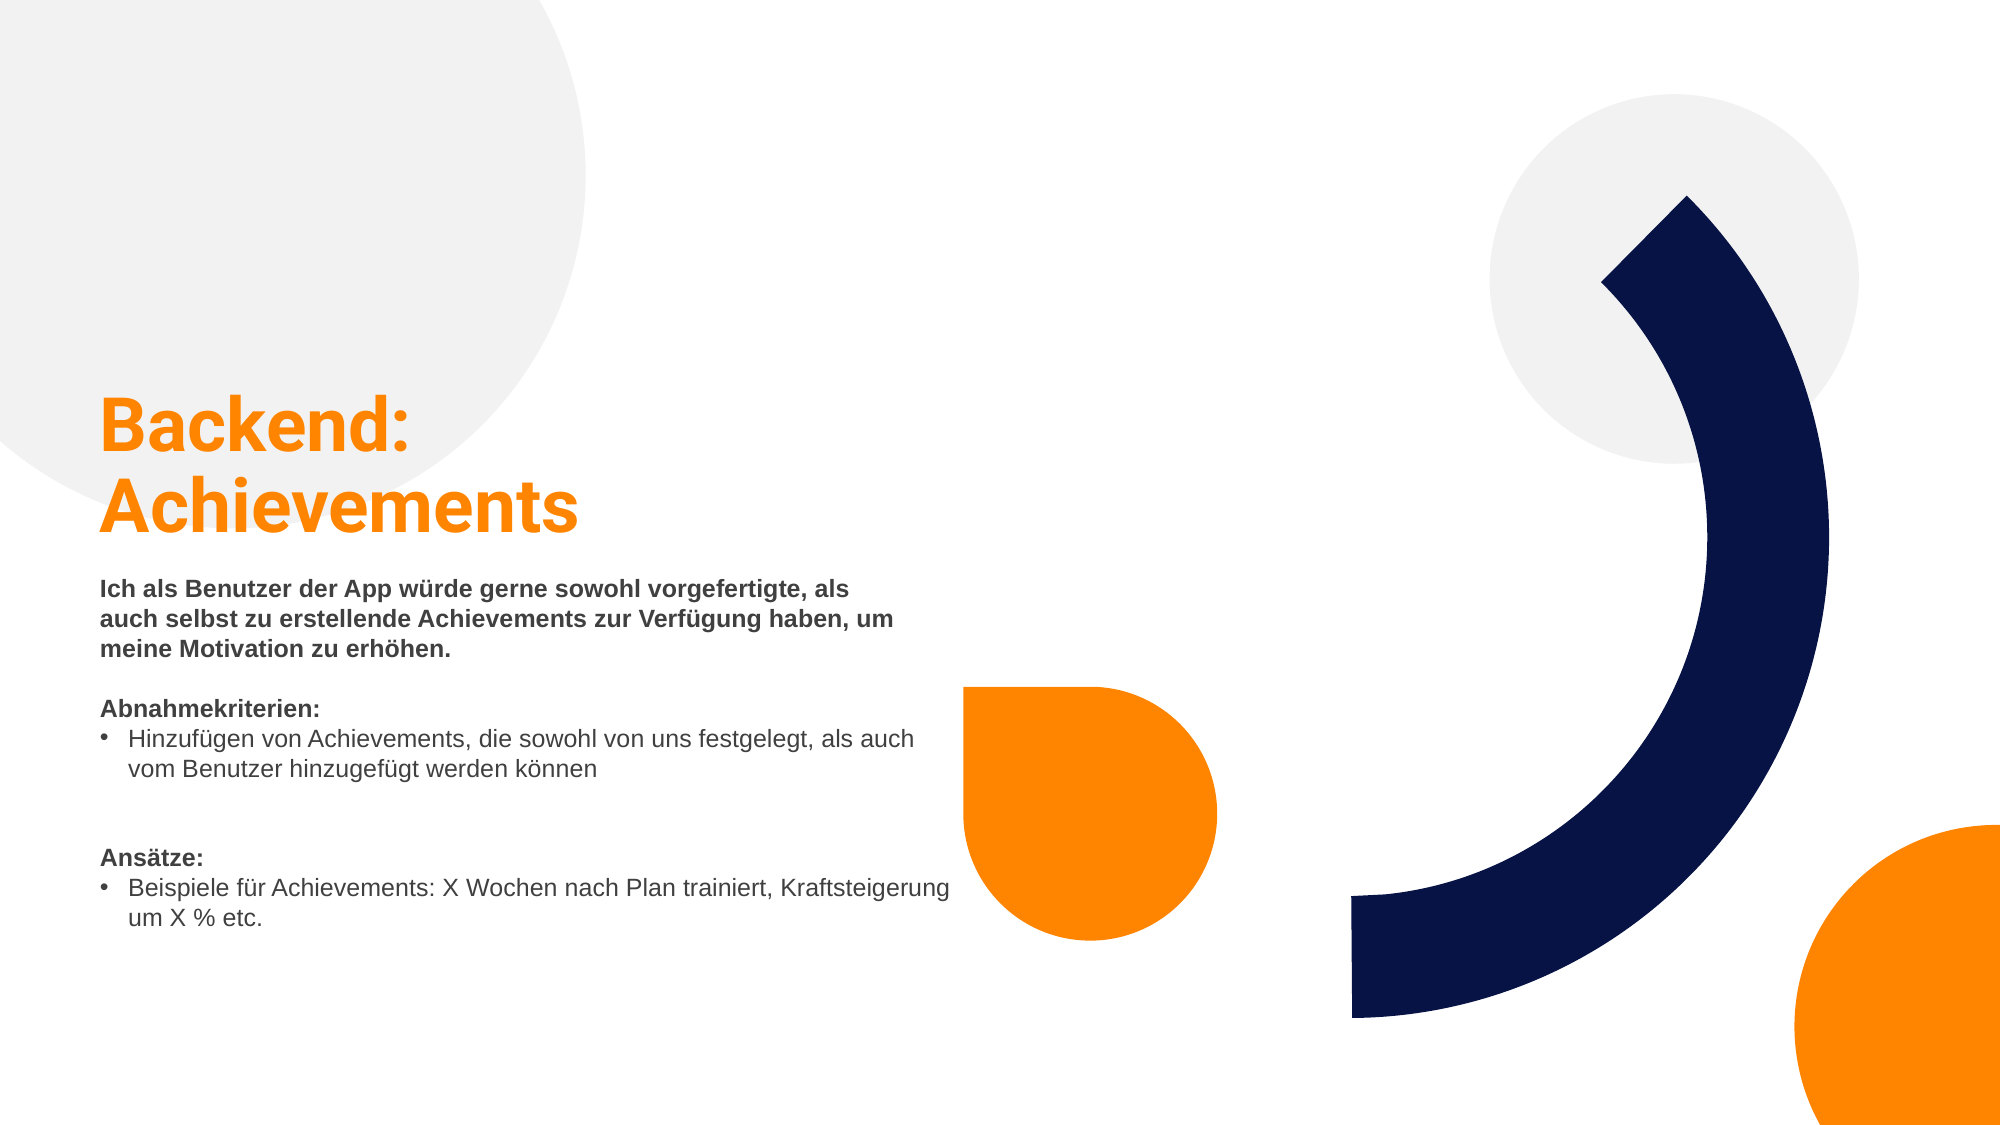

Backend: Achievements
Ich als Benutzer der App würde gerne sowohl vorgefertigte, als auch selbst zu erstellende Achievements zur Verfügung haben, um meine Motivation zu erhöhen.

Abnahmekriterien:
Hinzufügen von Achievements, die sowohl von uns festgelegt, als auch vom Benutzer hinzugefügt werden können

Ansätze:
Beispiele für Achievements: X Wochen nach Plan trainiert, Kraftsteigerung um X % etc.